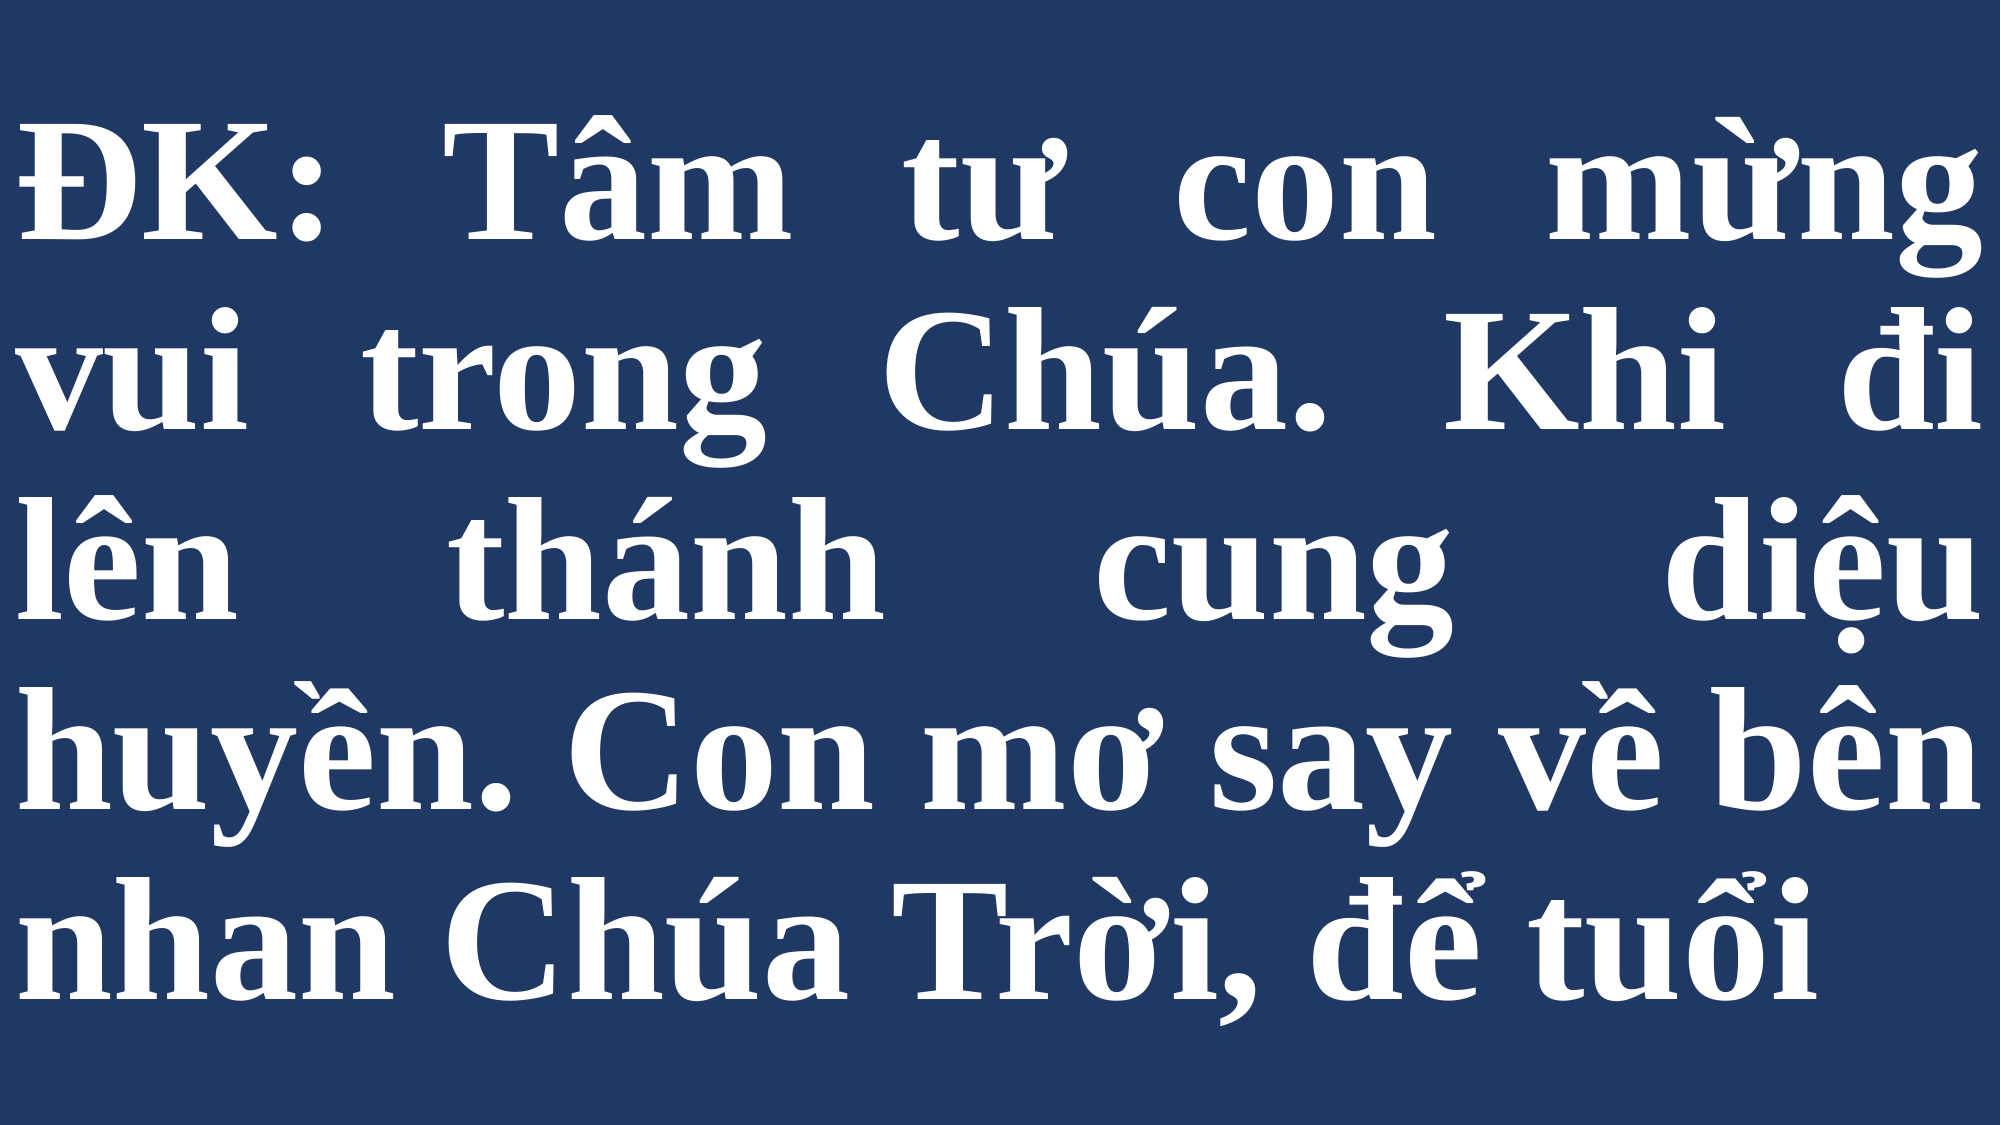

# ĐK: Tâm tư con mừng vui trong Chúa. Khi đi lên thánh cung diệu huyền. Con mơ say về bên nhan Chúa Trời, để tuổi